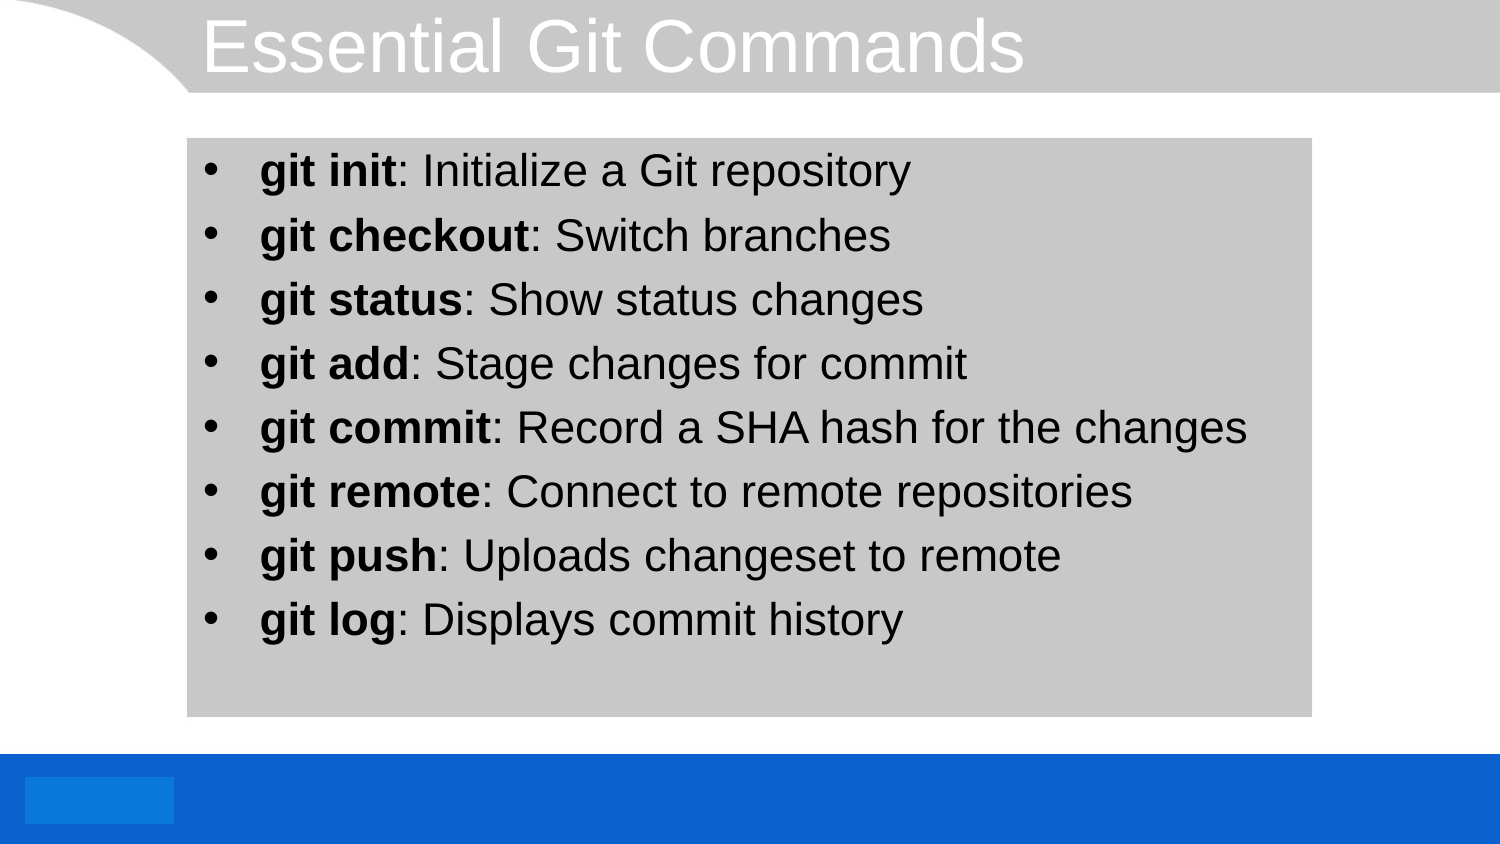

# Essential Git Commands
git init: Initialize a Git repository
git checkout: Switch branches
git status: Show status changes
git add: Stage changes for commit
git commit: Record a SHA hash for the changes
git remote: Connect to remote repositories
git push: Uploads changeset to remote
git log: Displays commit history